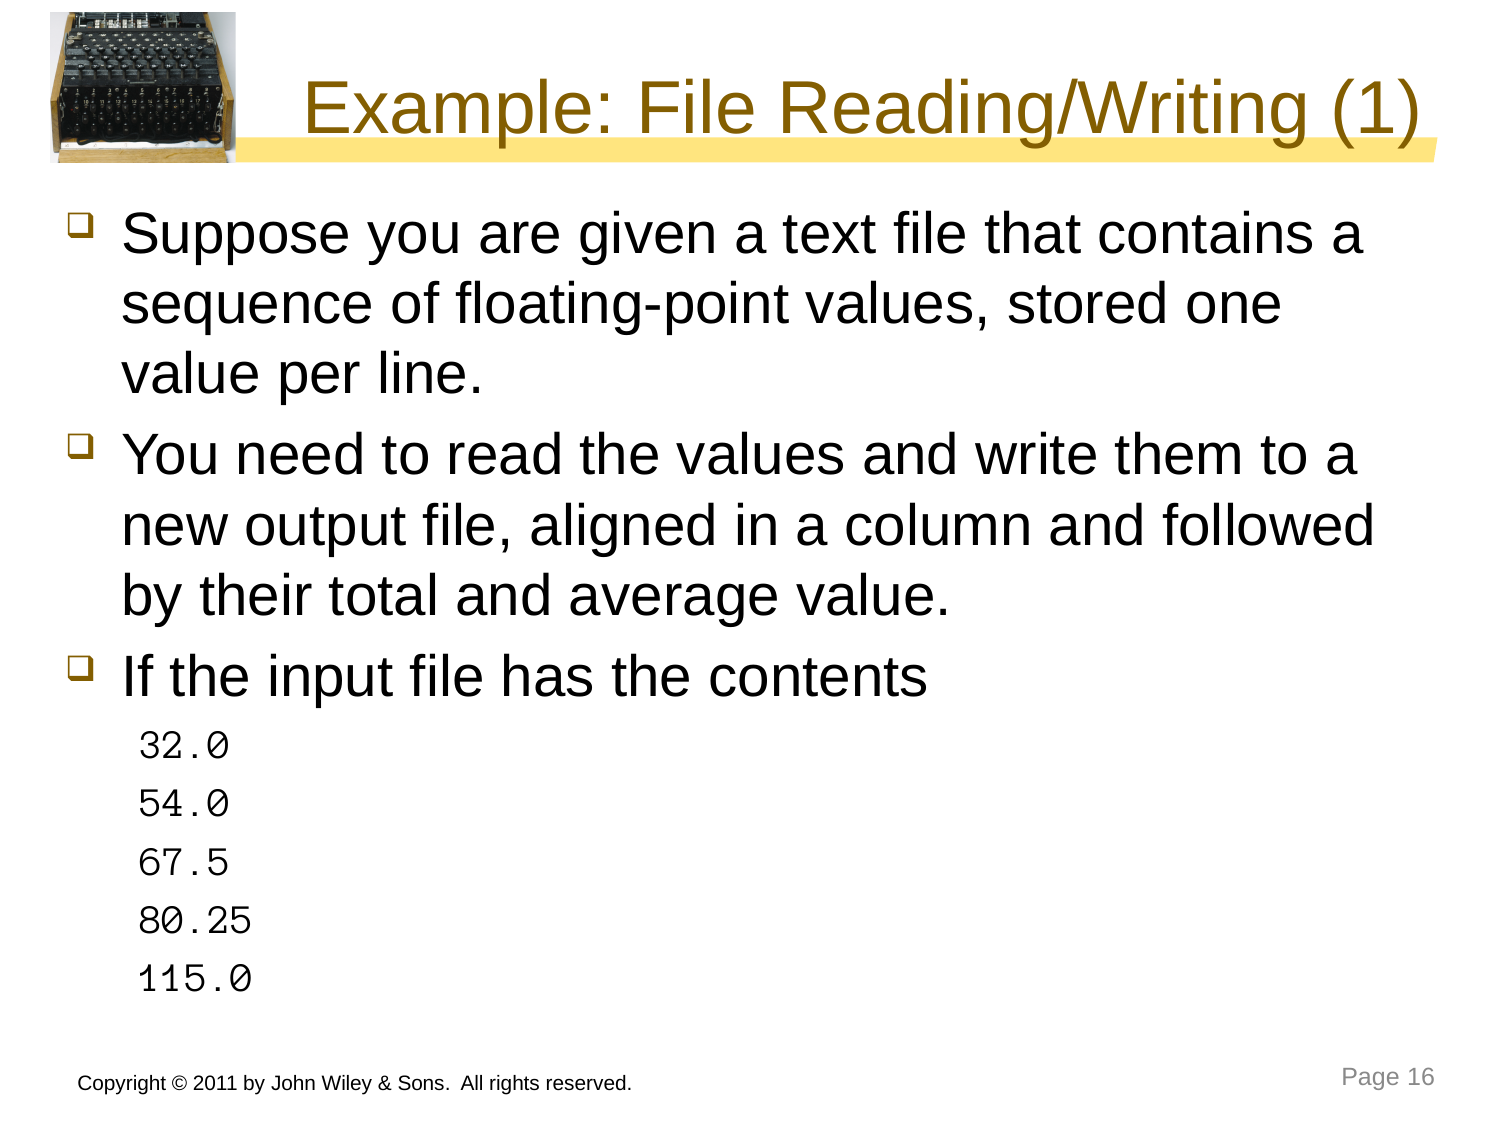

# Example: File Reading/Writing (1)
Suppose you are given a text file that contains a sequence of floating-point values, stored one value per line.
You need to read the values and write them to a new output file, aligned in a column and followed by their total and average value.
If the input file has the contents
32.0
54.0
67.5
80.25
115.0

Copyright © 2011 by John Wiley & Sons.  All rights reserved.
Page 16